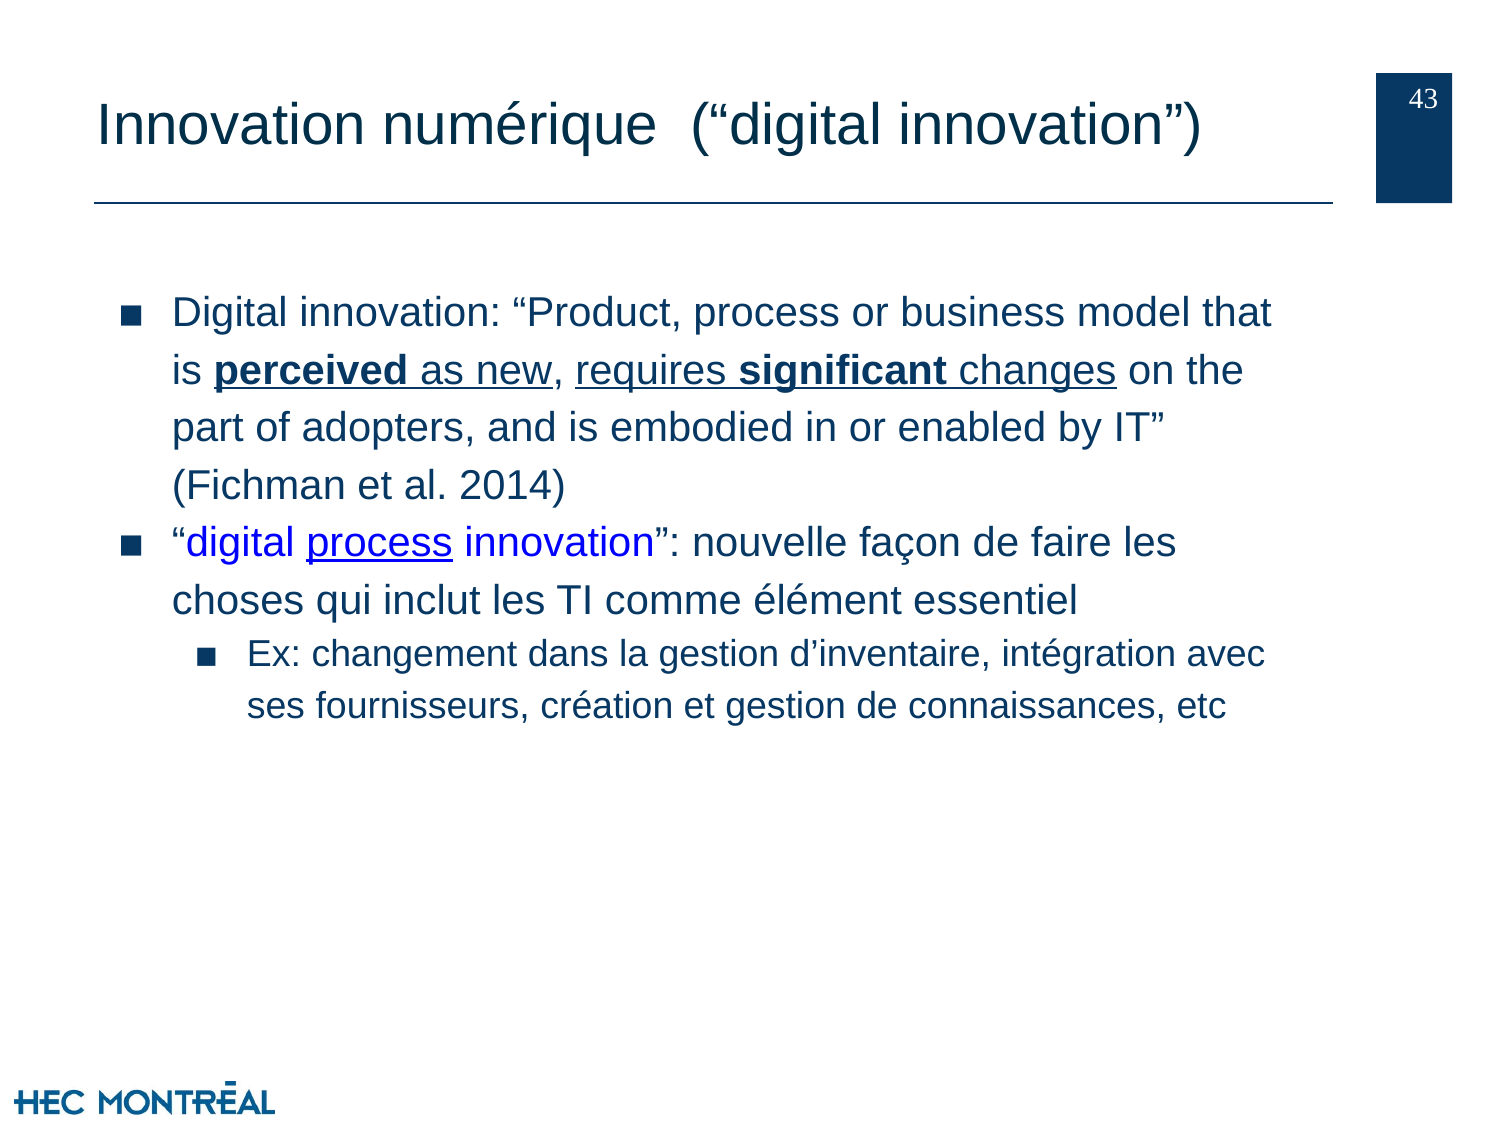

43
# Innovation numérique  (“digital innovation”)
Digital innovation: “Product, process or business model that is perceived as new, requires significant changes on the part of adopters, and is embodied in or enabled by IT” (Fichman et al. 2014)
“digital process innovation”: nouvelle façon de faire les choses qui inclut les TI comme élément essentiel
Ex: changement dans la gestion d’inventaire, intégration avec ses fournisseurs, création et gestion de connaissances, etc